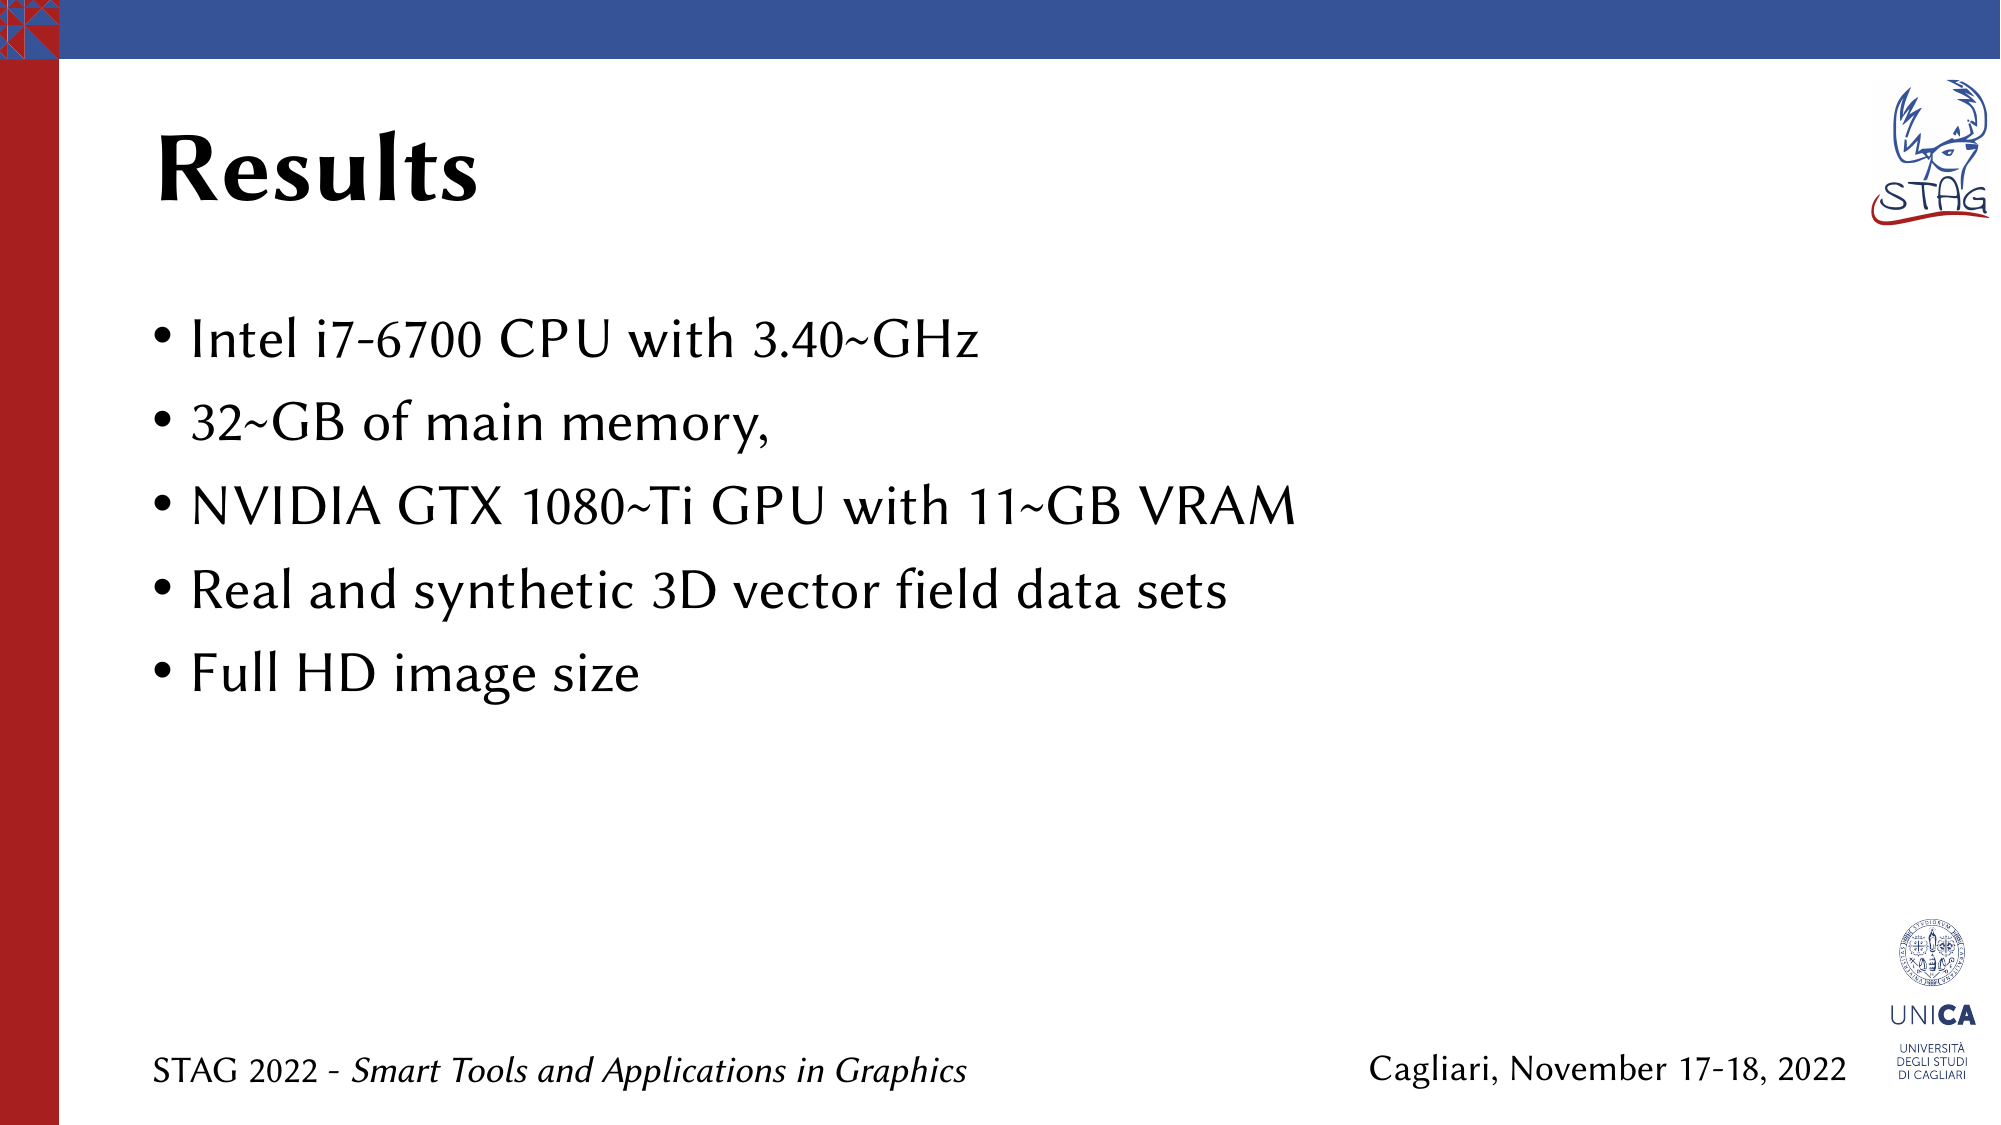

# Results
Intel i7-6700 CPU with 3.40~GHz
32~GB of main memory,
NVIDIA GTX 1080~Ti GPU with 11~GB VRAM
Real and synthetic 3D vector field data sets
Full HD image size